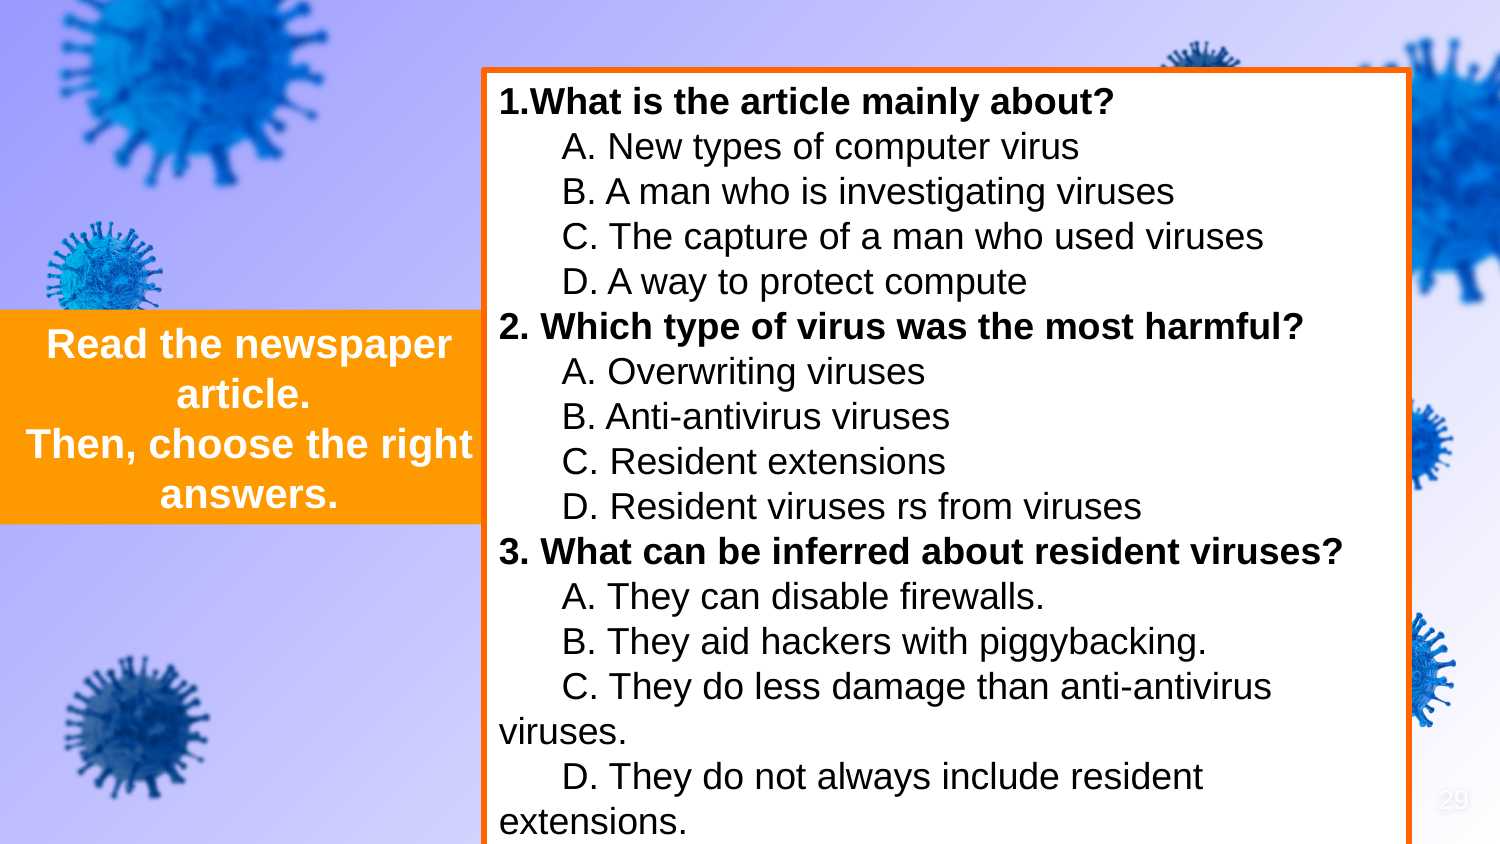

1.What is the article mainly about?
      A. New types of computer virus
      B. A man who is investigating viruses
      C. The capture of a man who used viruses
      D. A way to protect compute
2. Which type of virus was the most harmful?
      A. Overwriting viruses
      B. Anti-antivirus viruses
      C. Resident extensions
      D. Resident viruses rs from viruses
3. What can be inferred about resident viruses?
      A. They can disable firewalls.
      B. They aid hackers with piggybacking.
      C. They do less damage than anti-antivirus viruses.
      D. They do not always include resident extensions.
Read the newspaper article.
Then, choose the right answers.
29